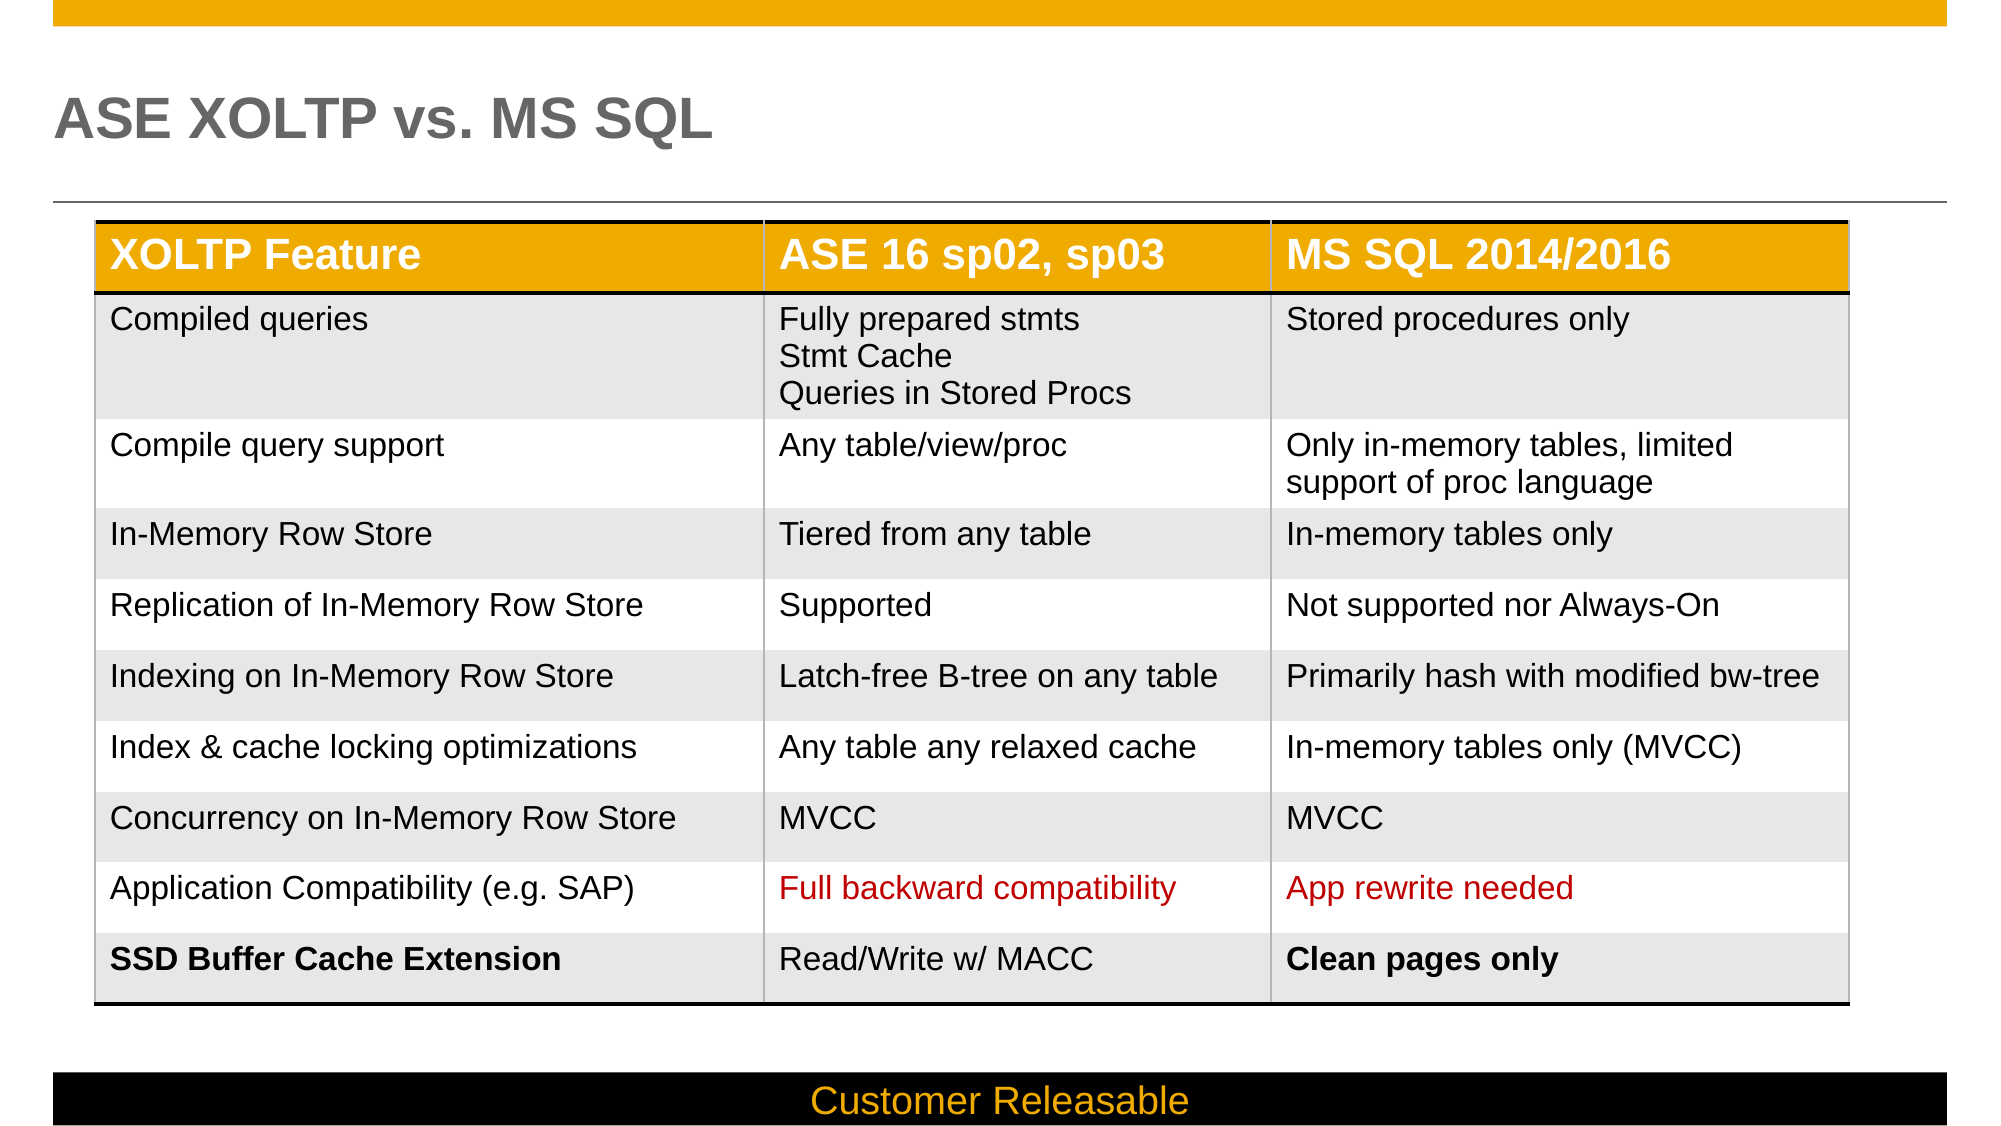

# ASE XOLTP vs. MS SQL
| XOLTP Feature | ASE 16 sp02, sp03 | MS SQL 2014/2016 |
| --- | --- | --- |
| Compiled queries | Fully prepared stmts Stmt Cache Queries in Stored Procs | Stored procedures only |
| Compile query support | Any table/view/proc | Only in-memory tables, limited support of proc language |
| In-Memory Row Store | Tiered from any table | In-memory tables only |
| Replication of In-Memory Row Store | Supported | Not supported nor Always-On |
| Indexing on In-Memory Row Store | Latch-free B-tree on any table | Primarily hash with modified bw-tree |
| Index & cache locking optimizations | Any table any relaxed cache | In-memory tables only (MVCC) |
| Concurrency on In-Memory Row Store | MVCC | MVCC |
| Application Compatibility (e.g. SAP) | Full backward compatibility | App rewrite needed |
| SSD Buffer Cache Extension | Read/Write w/ MACC | Clean pages only |